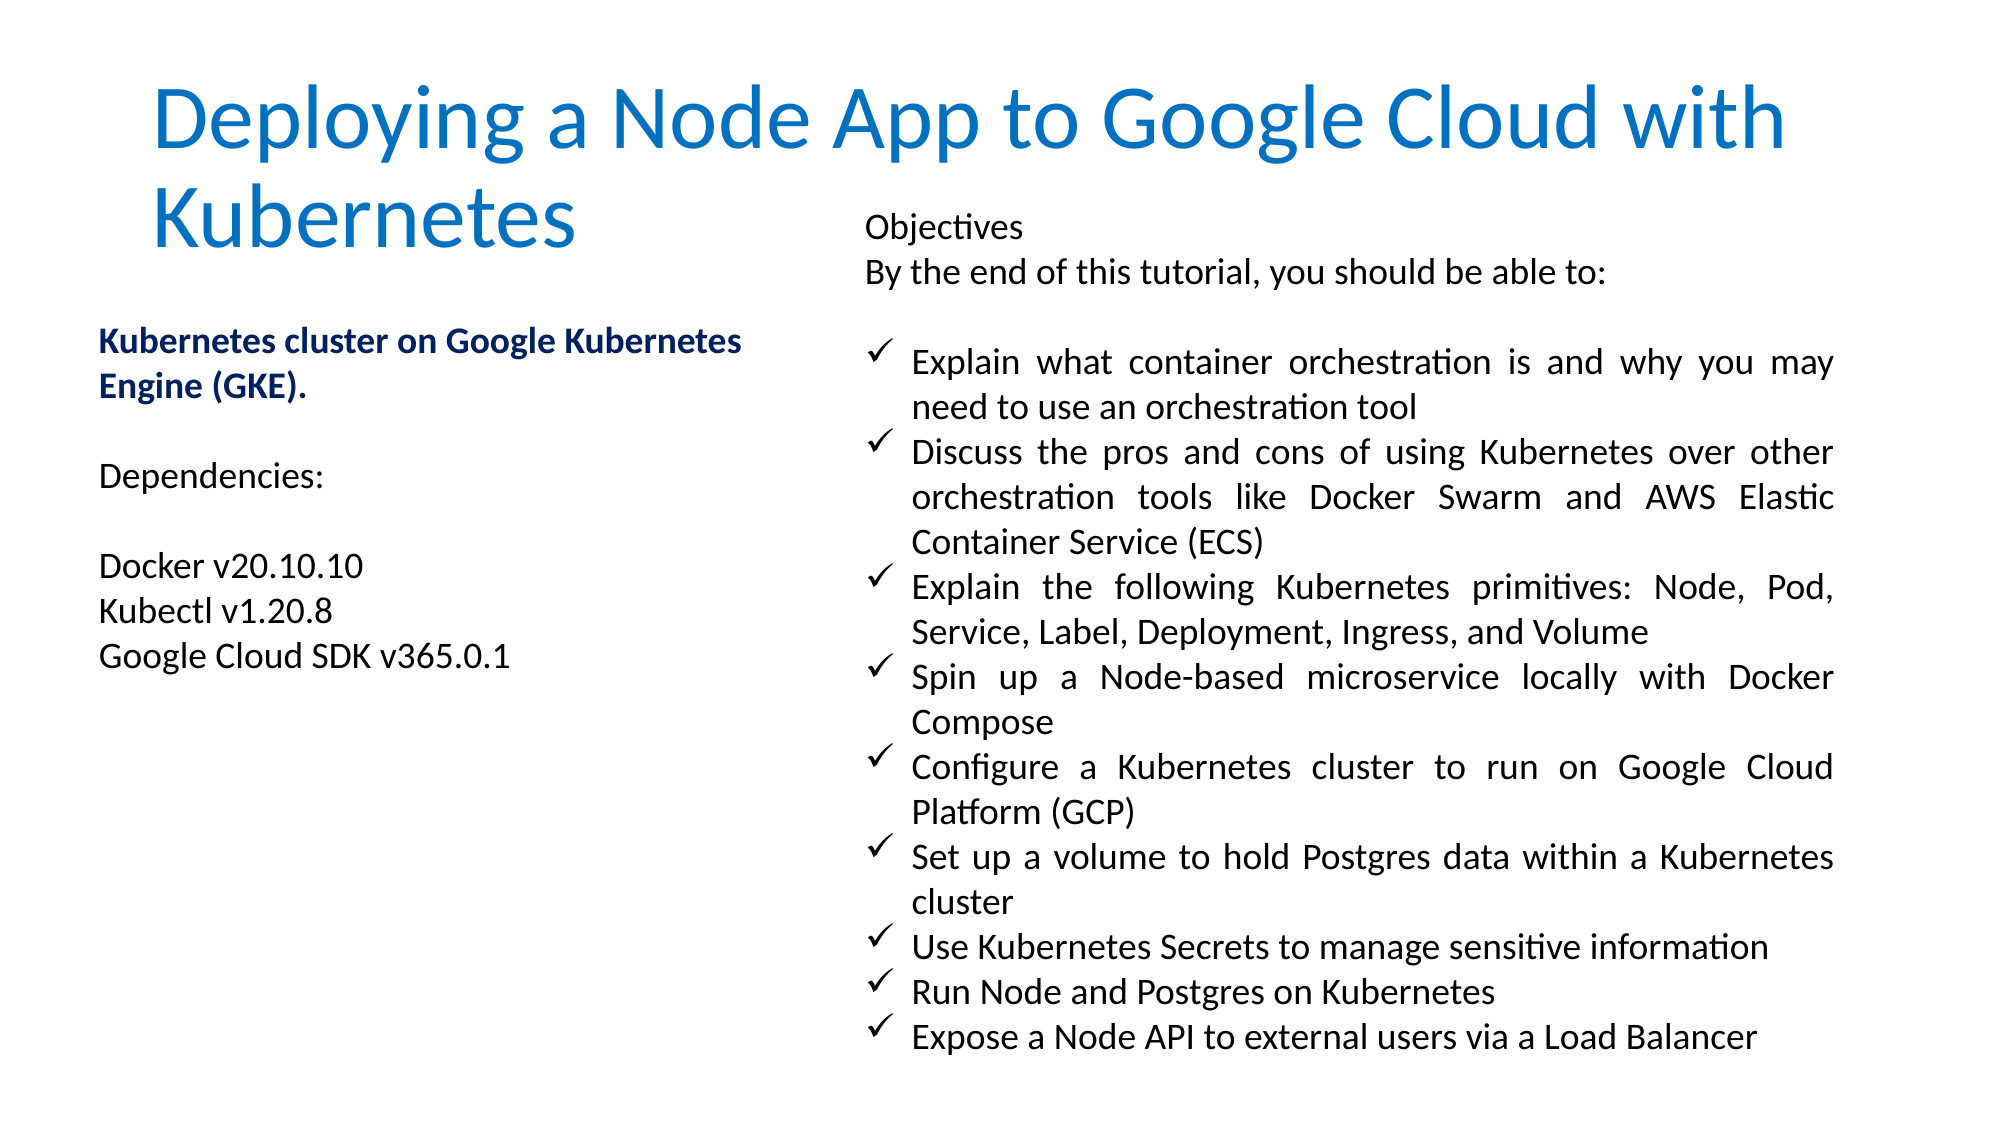

# Deploying a Node App to Google Cloud with Kubernetes
Objectives
By the end of this tutorial, you should be able to:

Explain what container orchestration is and why you may need to use an orchestration tool
Discuss the pros and cons of using Kubernetes over other orchestration tools like Docker Swarm and AWS Elastic Container Service (ECS)
Explain the following Kubernetes primitives: Node, Pod, Service, Label, Deployment, Ingress, and Volume
Spin up a Node-based microservice locally with Docker Compose
Configure a Kubernetes cluster to run on Google Cloud Platform (GCP)
Set up a volume to hold Postgres data within a Kubernetes cluster
Use Kubernetes Secrets to manage sensitive information
Run Node and Postgres on Kubernetes
Expose a Node API to external users via a Load Balancer
Kubernetes cluster on Google Kubernetes Engine (GKE).

Dependencies:

Docker v20.10.10
Kubectl v1.20.8
Google Cloud SDK v365.0.1